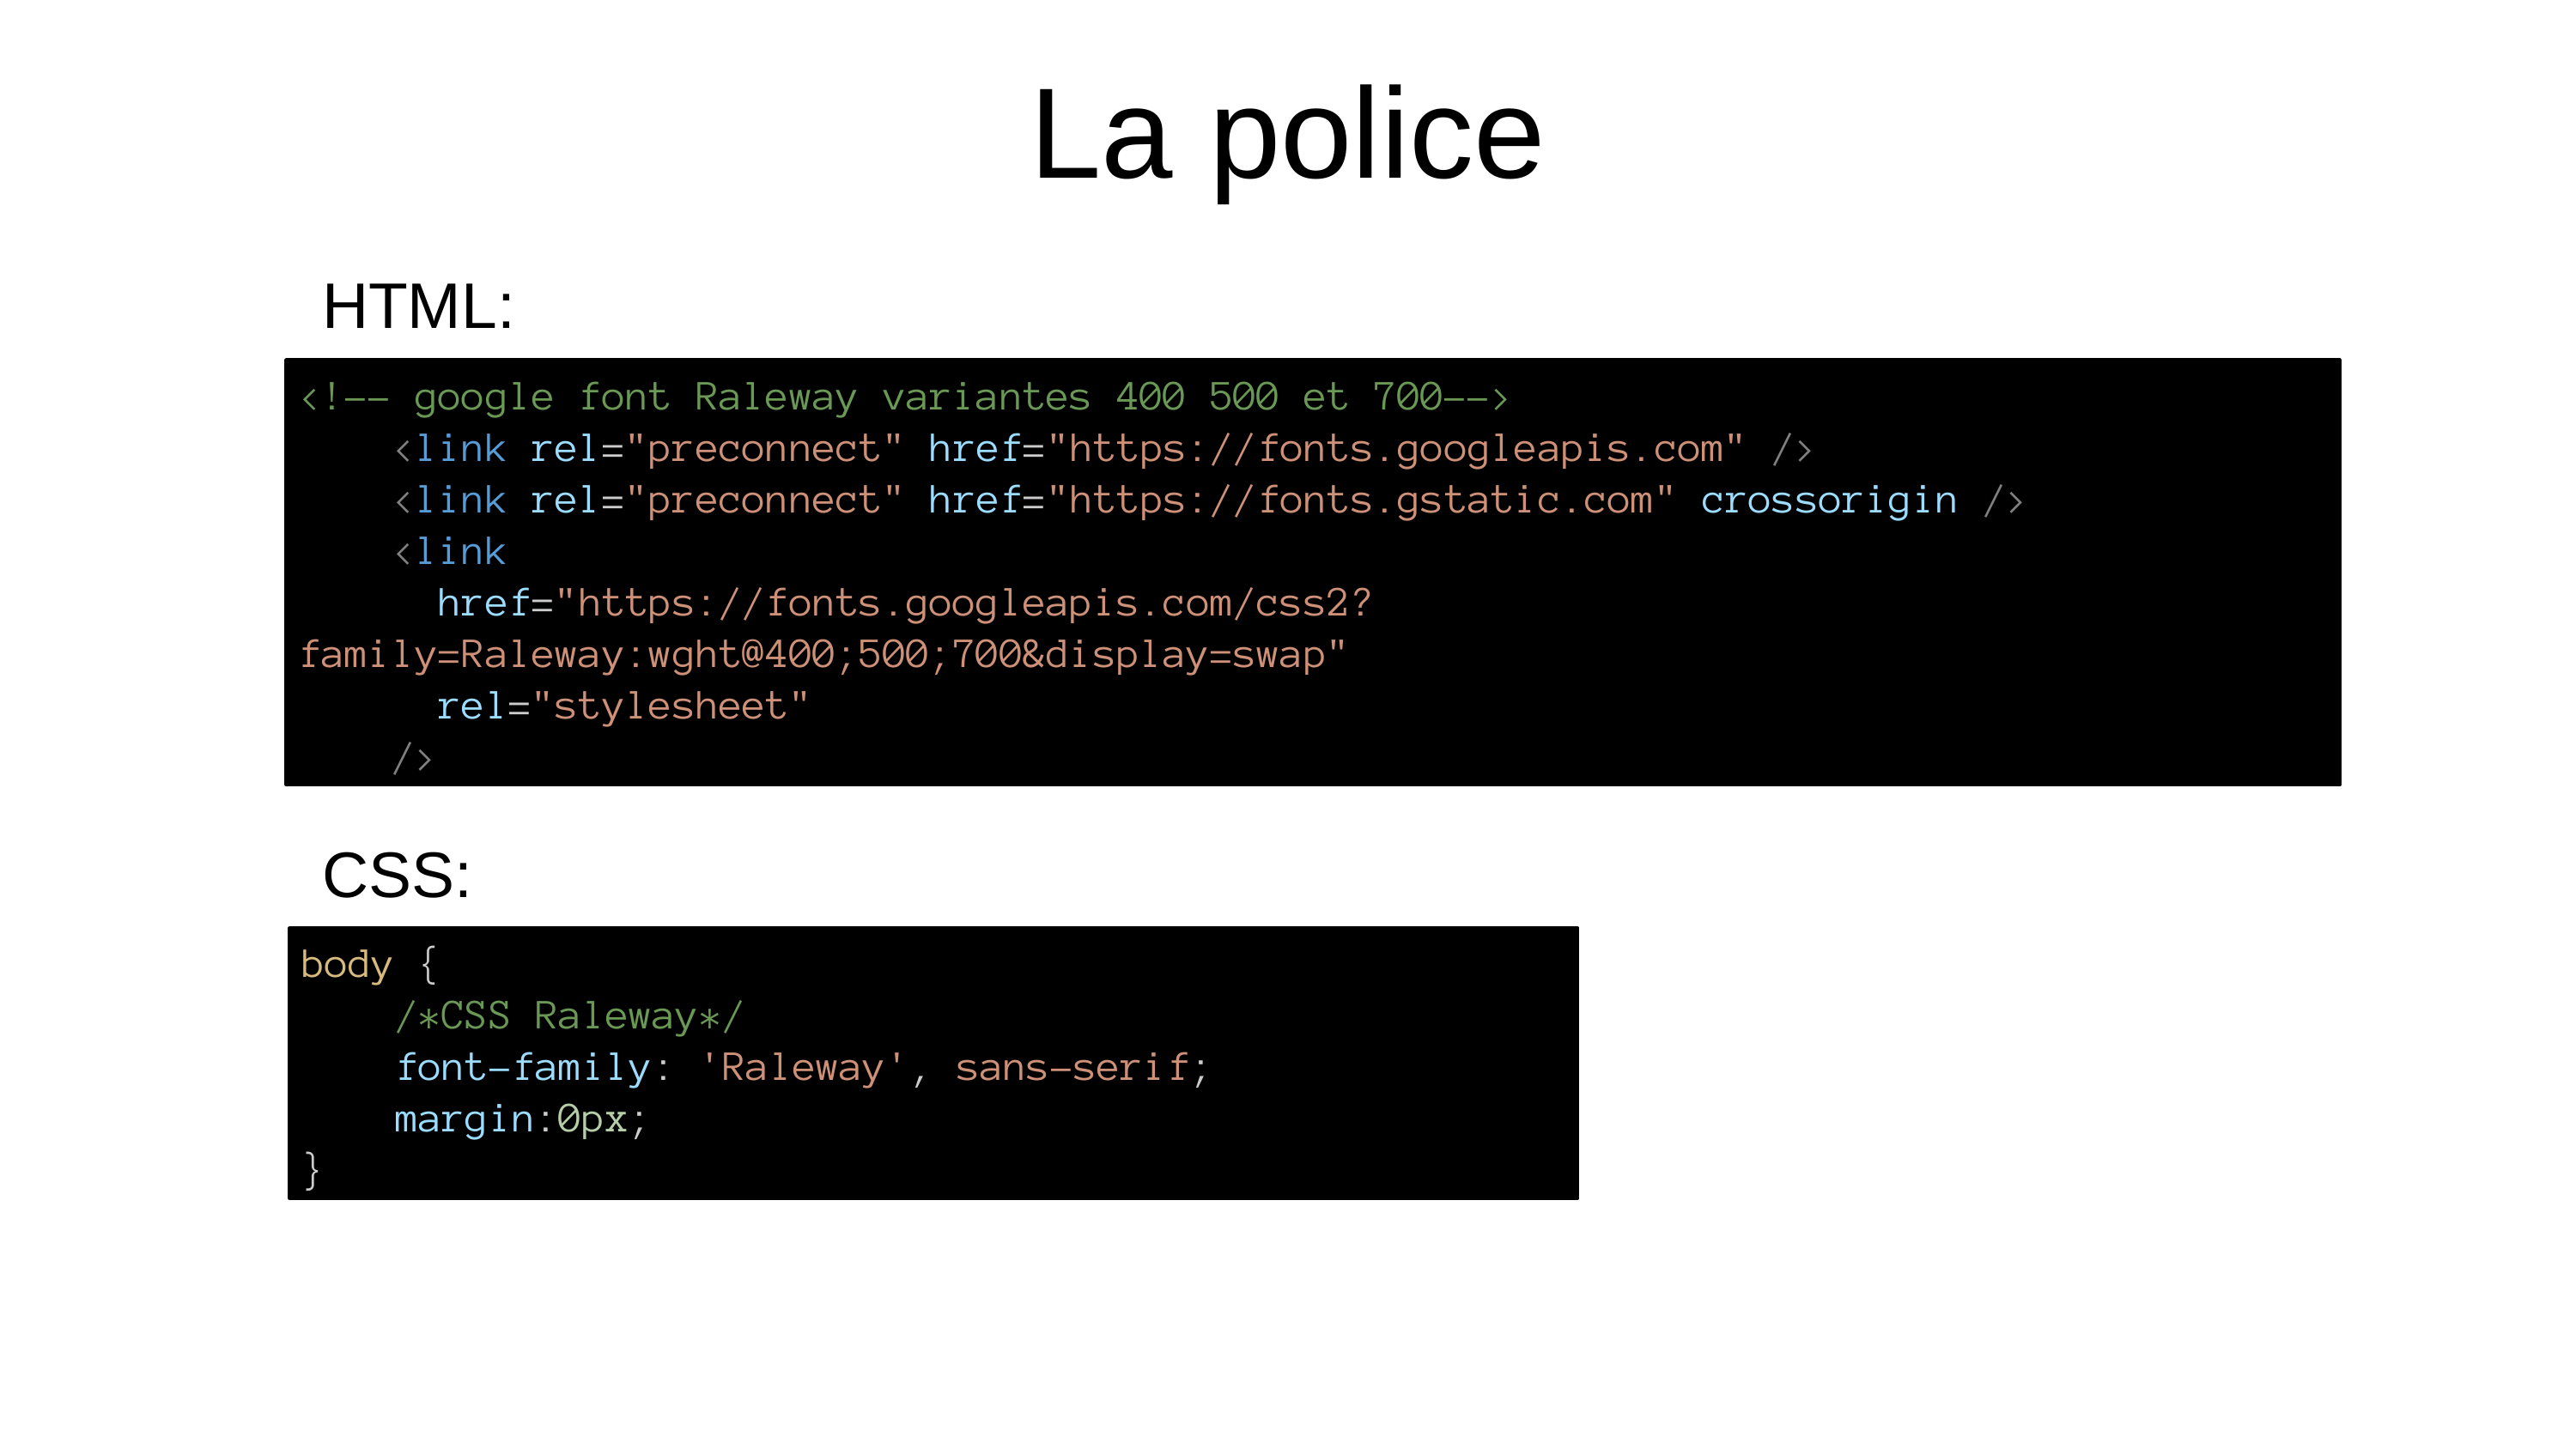

La police

HTML:
<!-- google font Raleway variantes 400 500 et 700-->
    <link rel="preconnect" href="https://fonts.googleapis.com" />
    <link rel="preconnect" href="https://fonts.gstatic.com" crossorigin />
    <link
      href="https://fonts.googleapis.com/css2?family=Raleway:wght@400;500;700&display=swap"
      rel="stylesheet"
    />
CSS:
body {
    /*CSS Raleway*/
    font-family: 'Raleway', sans-serif;
    margin:0px;
}